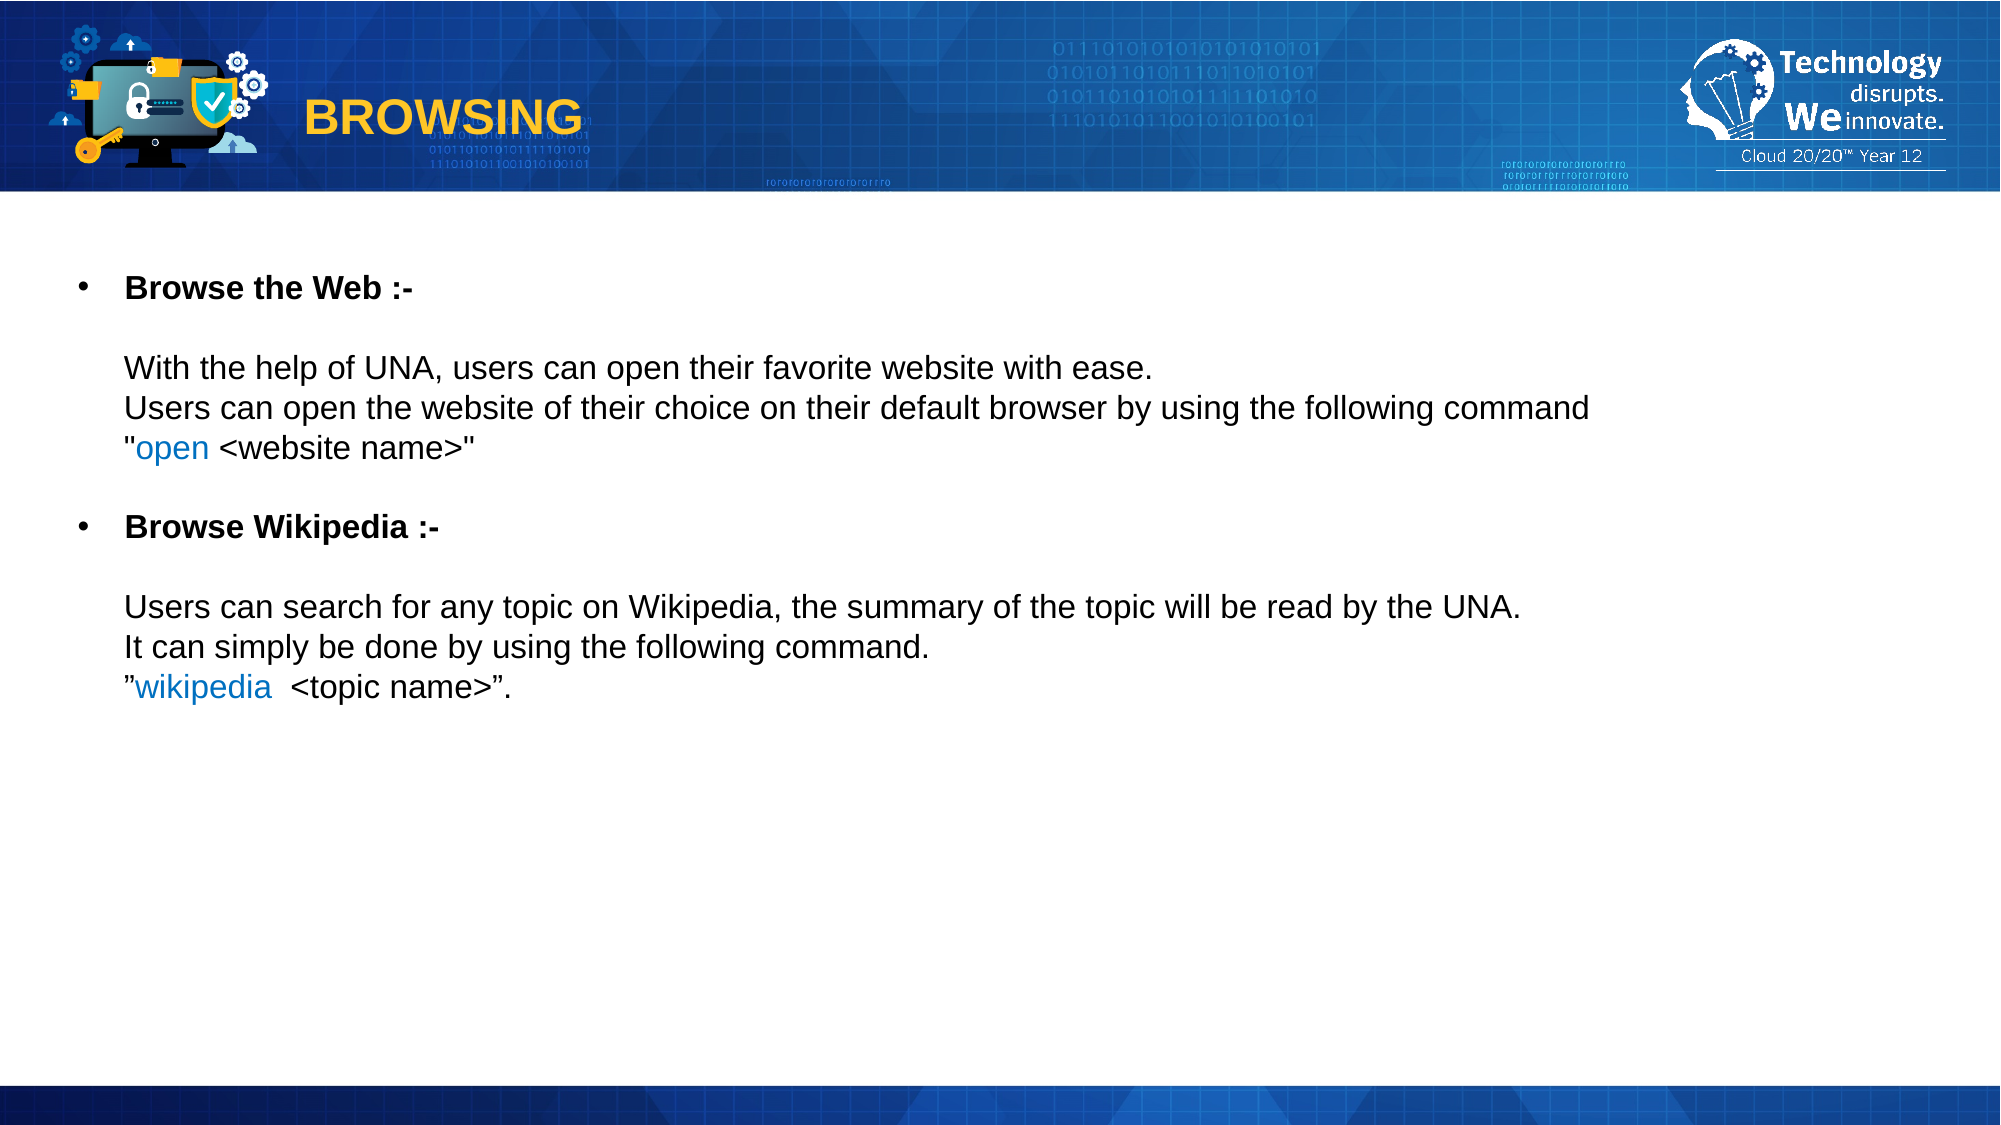

BROWSING
Browse the Web :-

     With the help of UNA, users can open their favorite website with ease.
     Users can open the website of their choice on their default browser by using the following command
     "open <website name>"

Browse Wikipedia :-

     Users can search for any topic on Wikipedia, the summary of the topic will be read by the UNA.
     It can simply be done by using the following command.
     ”wikipedia  <topic name>”.